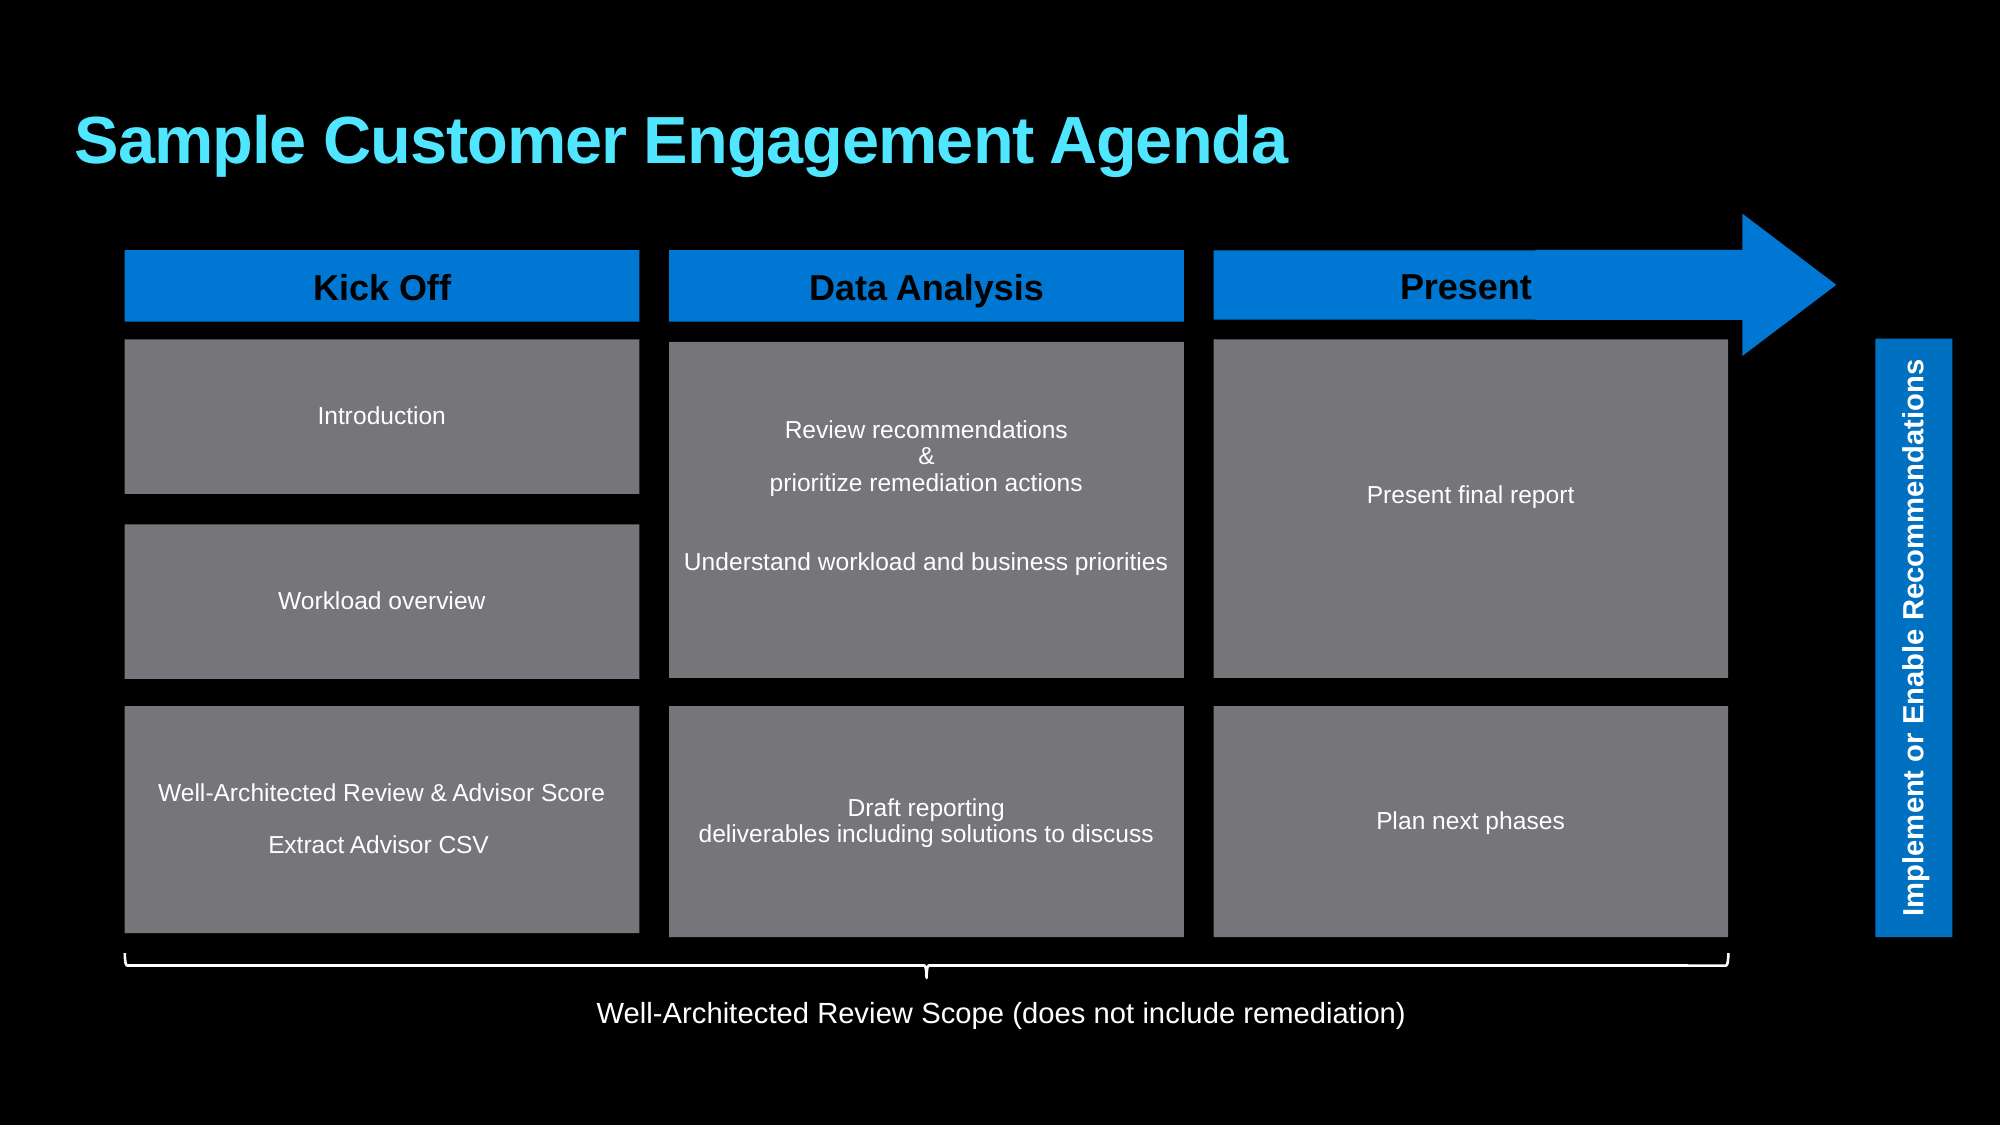

# Sample Customer Engagement Agenda

Kick Off
Data Analysis
Present
Introduction
Present final report

Review recommendations
&
prioritize remediation actions

Understand workload and business priorities
Workload overview
Implement or Enable Recommendations
Draft reporting
deliverables including solutions to discuss
Plan next phases
Well-Architected Review & Advisor Score

Extract Advisor CSV
Well-Architected Review Scope (does not include remediation)